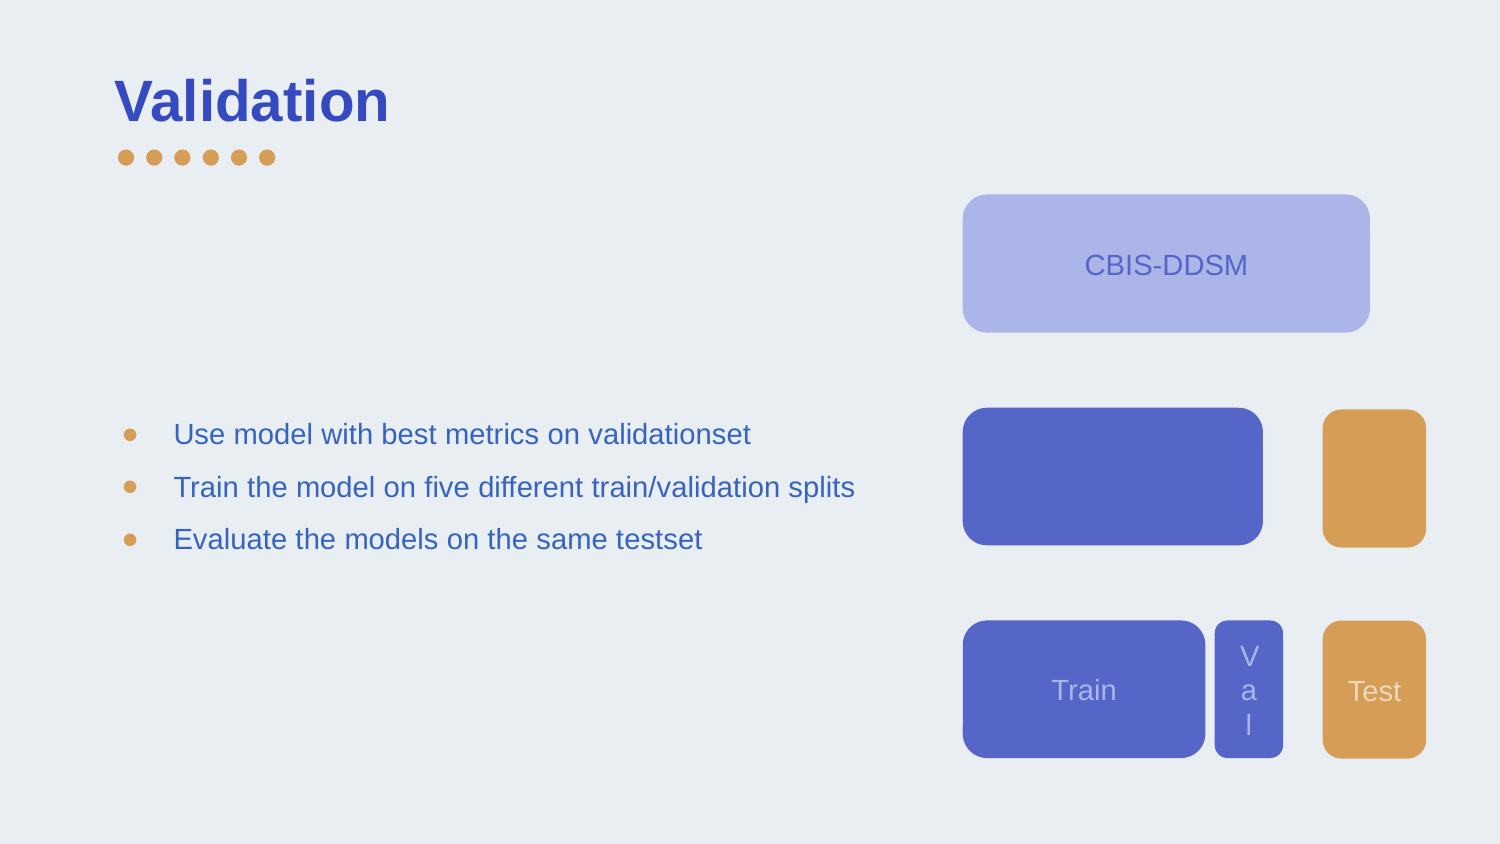

# Validation

Use model with best metrics on validationset
Train the model on five different train/validation splits
Evaluate the models on the same testset
CBIS-DDSM

Train
Va
l
Test